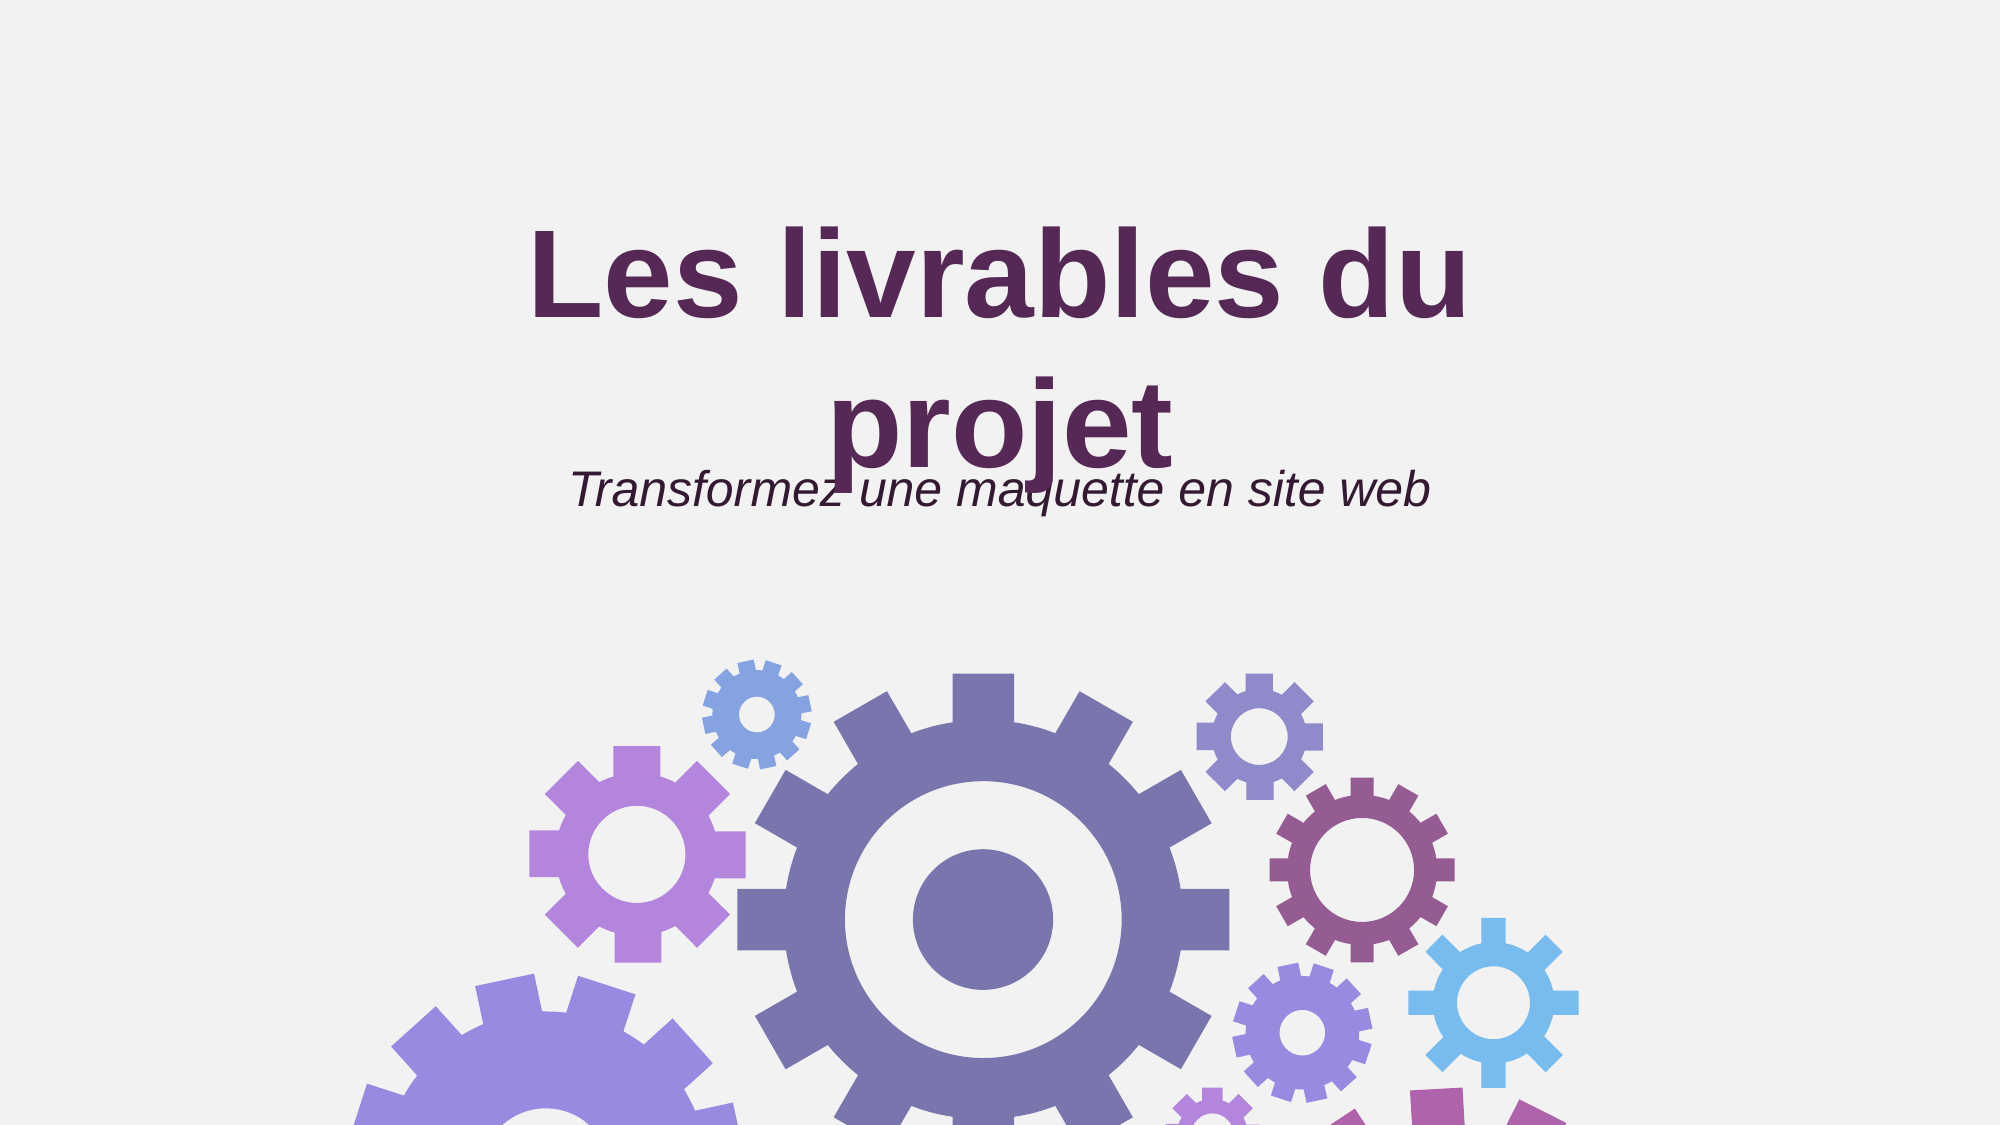

Les livrables du projet
Transformez une maquette en site web